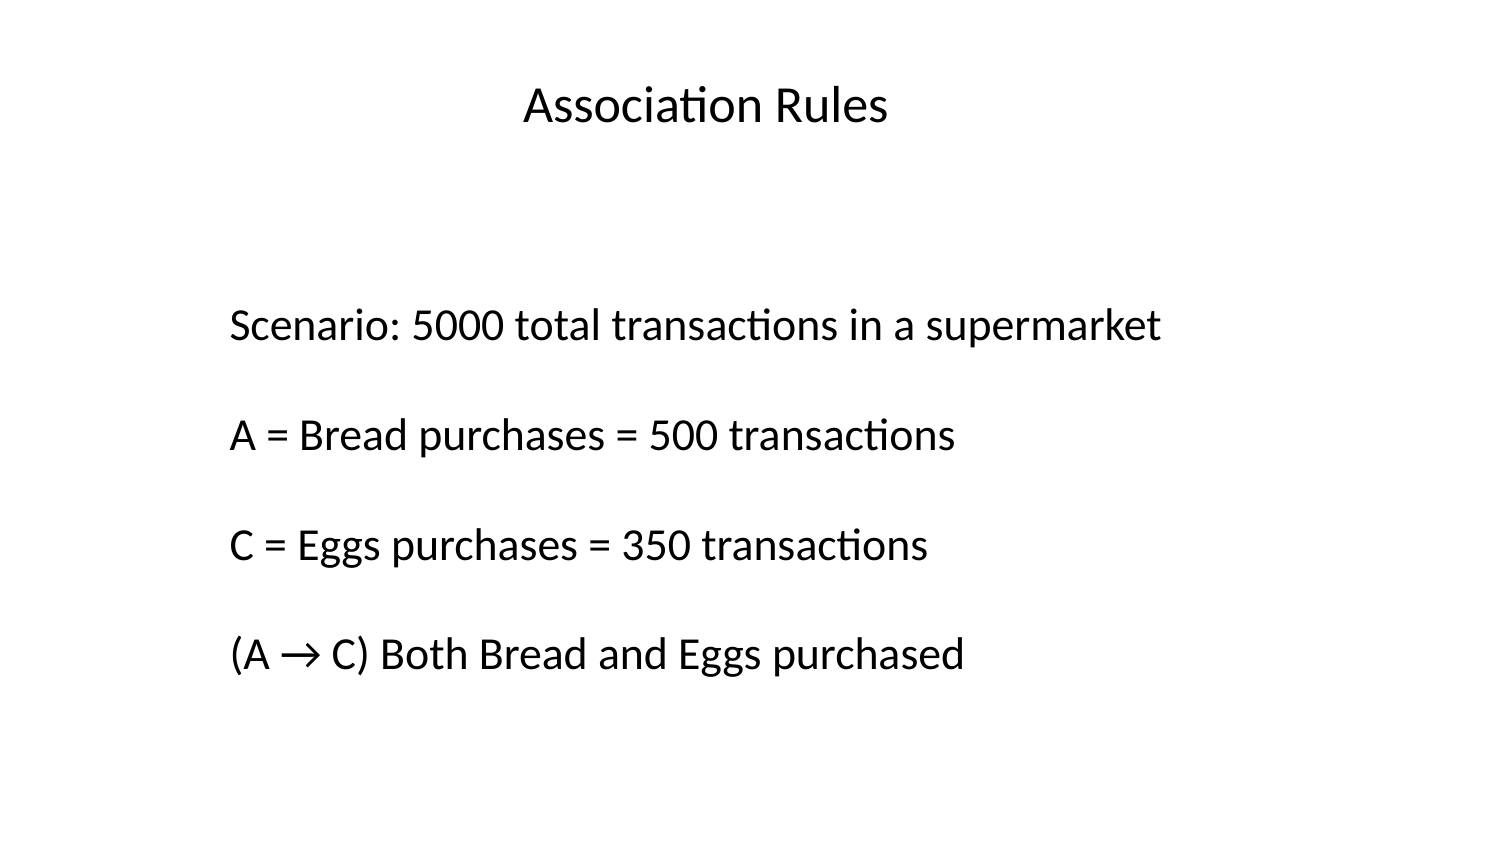

# Association Rules
Scenario: 5000 total transactions in a supermarket

A = Bread purchases = 500 transactions

C = Eggs purchases = 350 transactions

(A → C) Both Bread and Eggs purchased